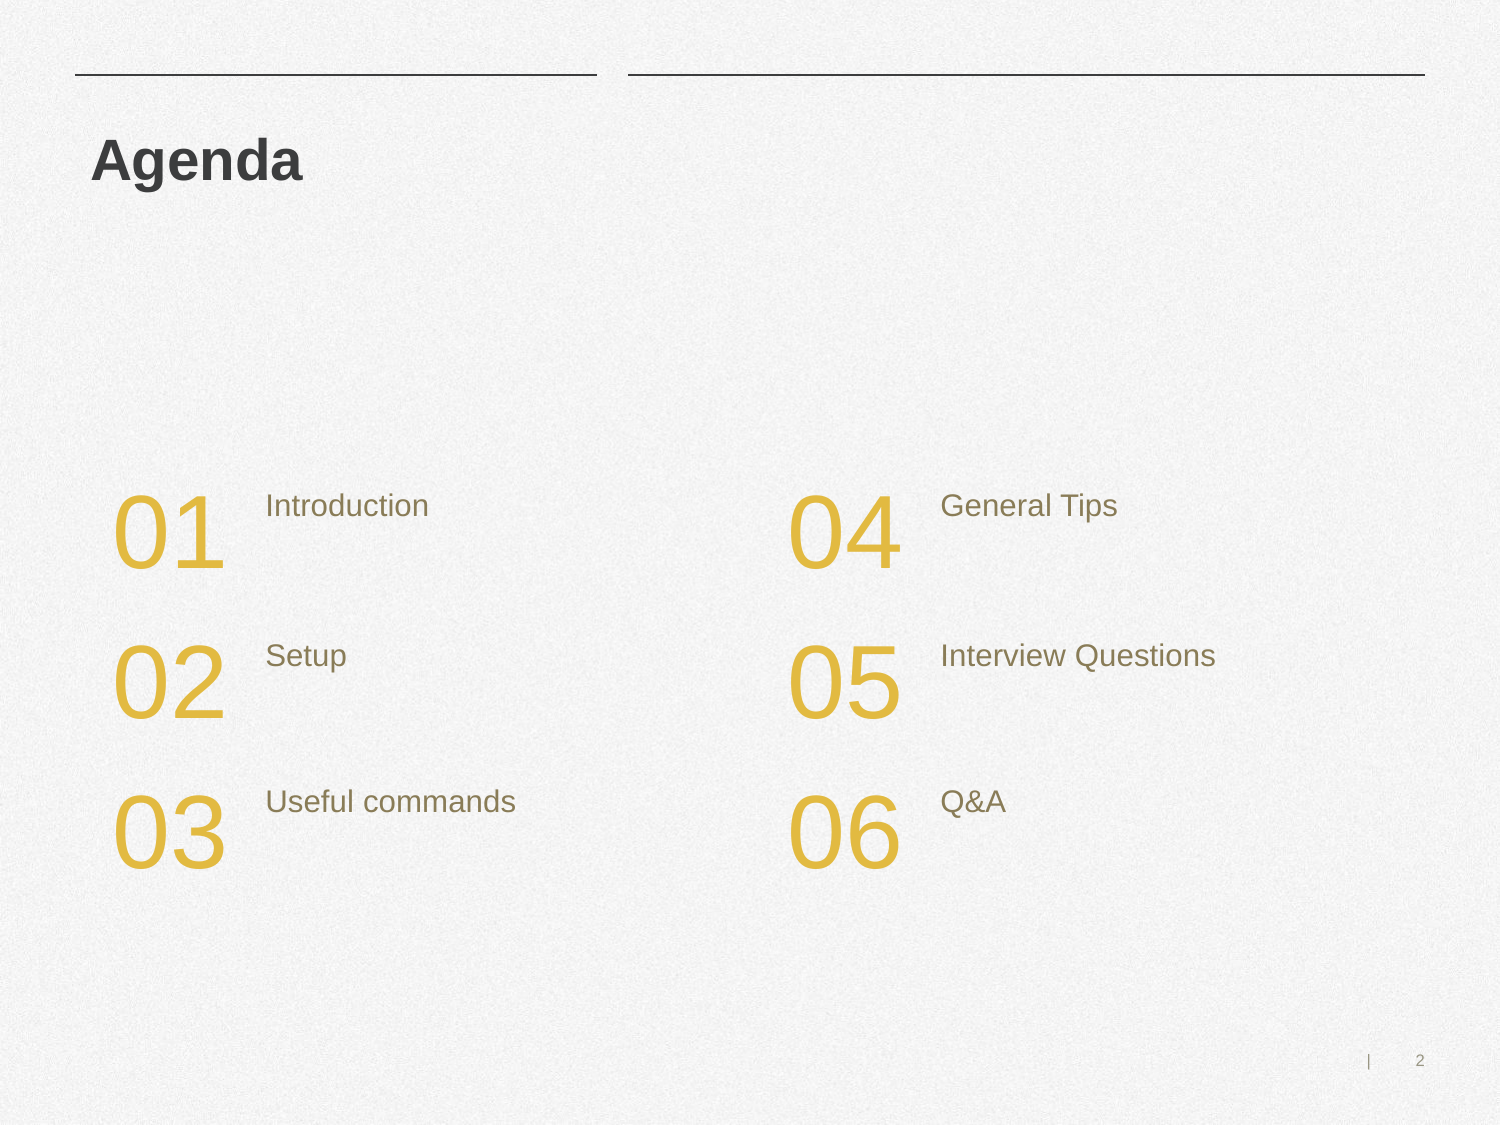

# Agenda
01
04
Introduction
General Tips
02
05
Setup
Interview Questions
Q&A
Useful commands
03
06